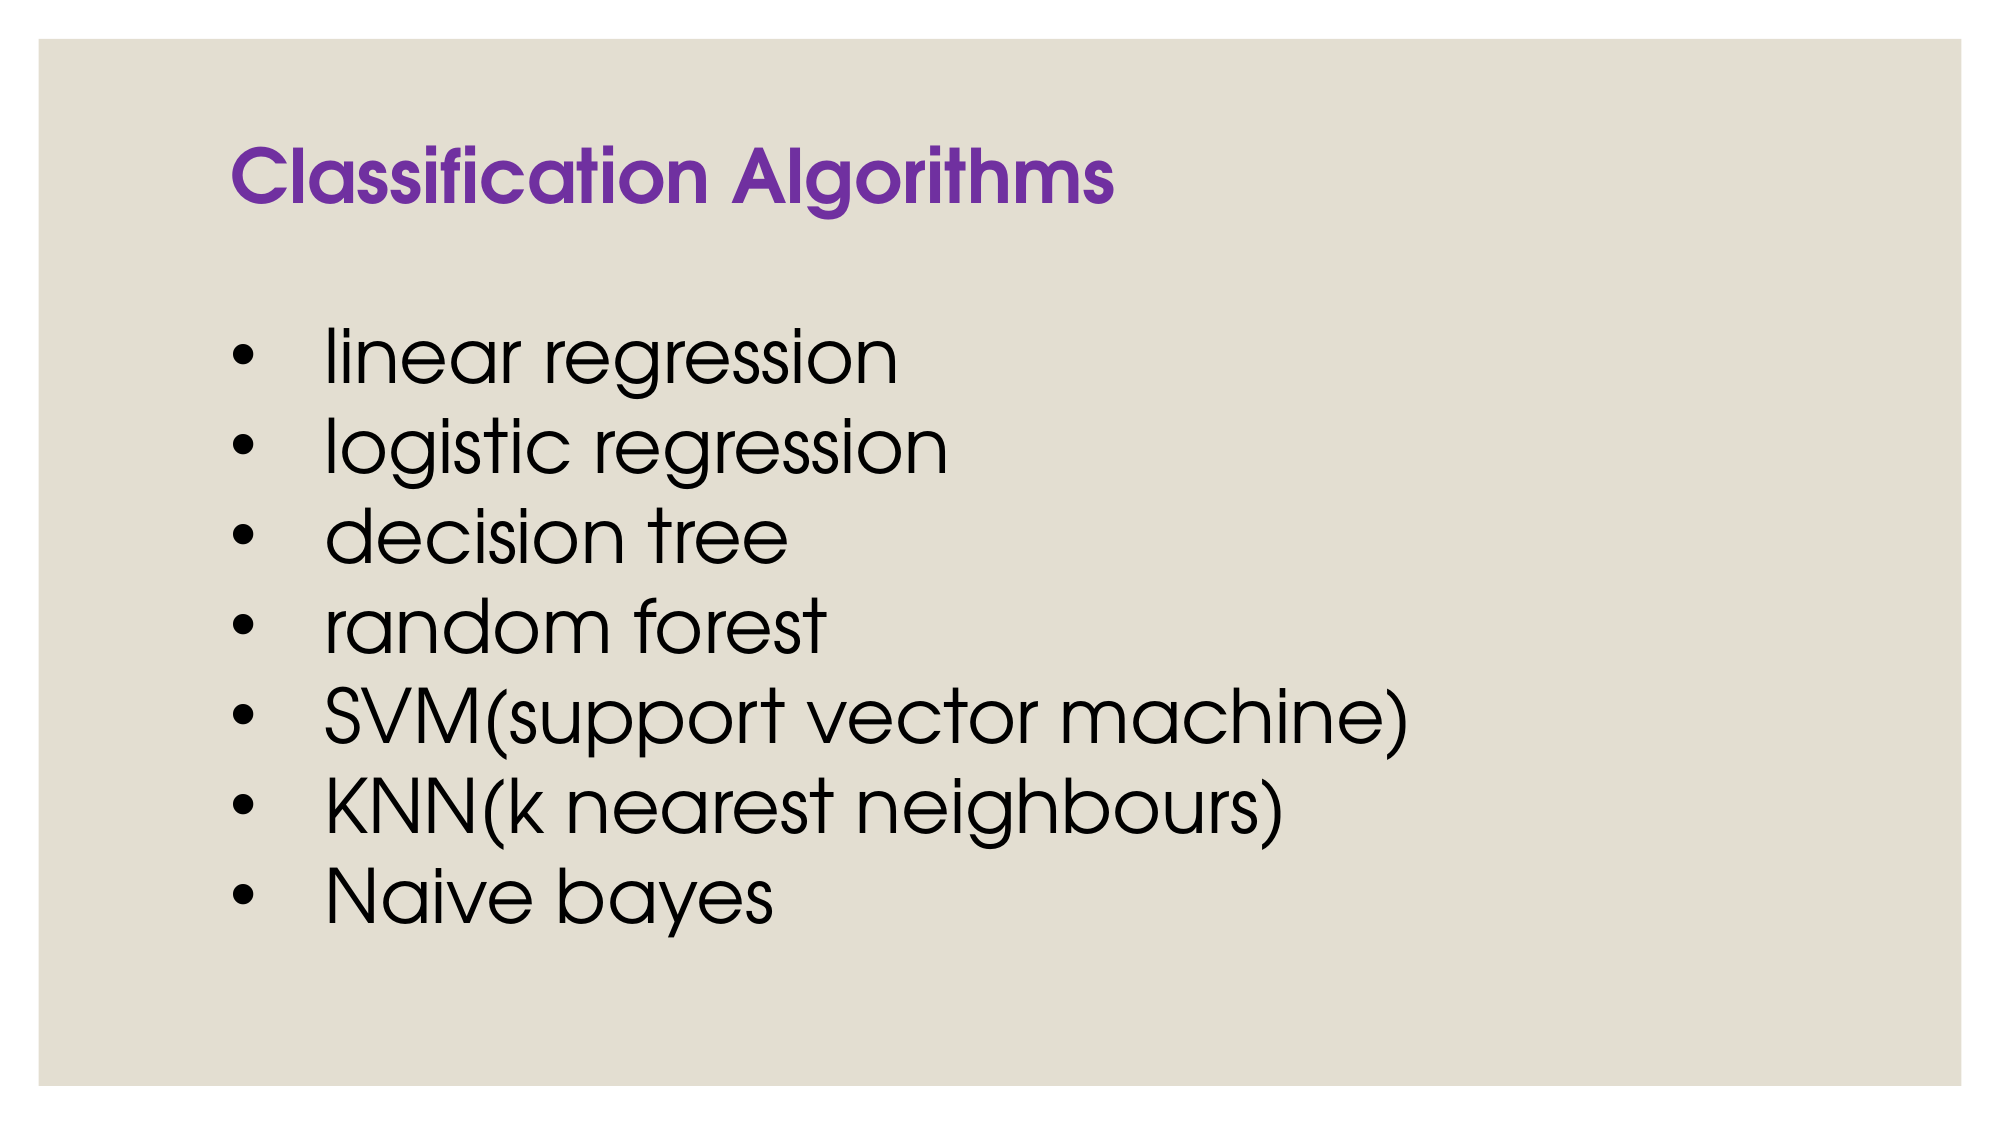

Classification Algorithms

linear regression
logistic regression
decision tree
random forest
SVM(support vector machine)
KNN(k nearest neighbours)
Naive bayes